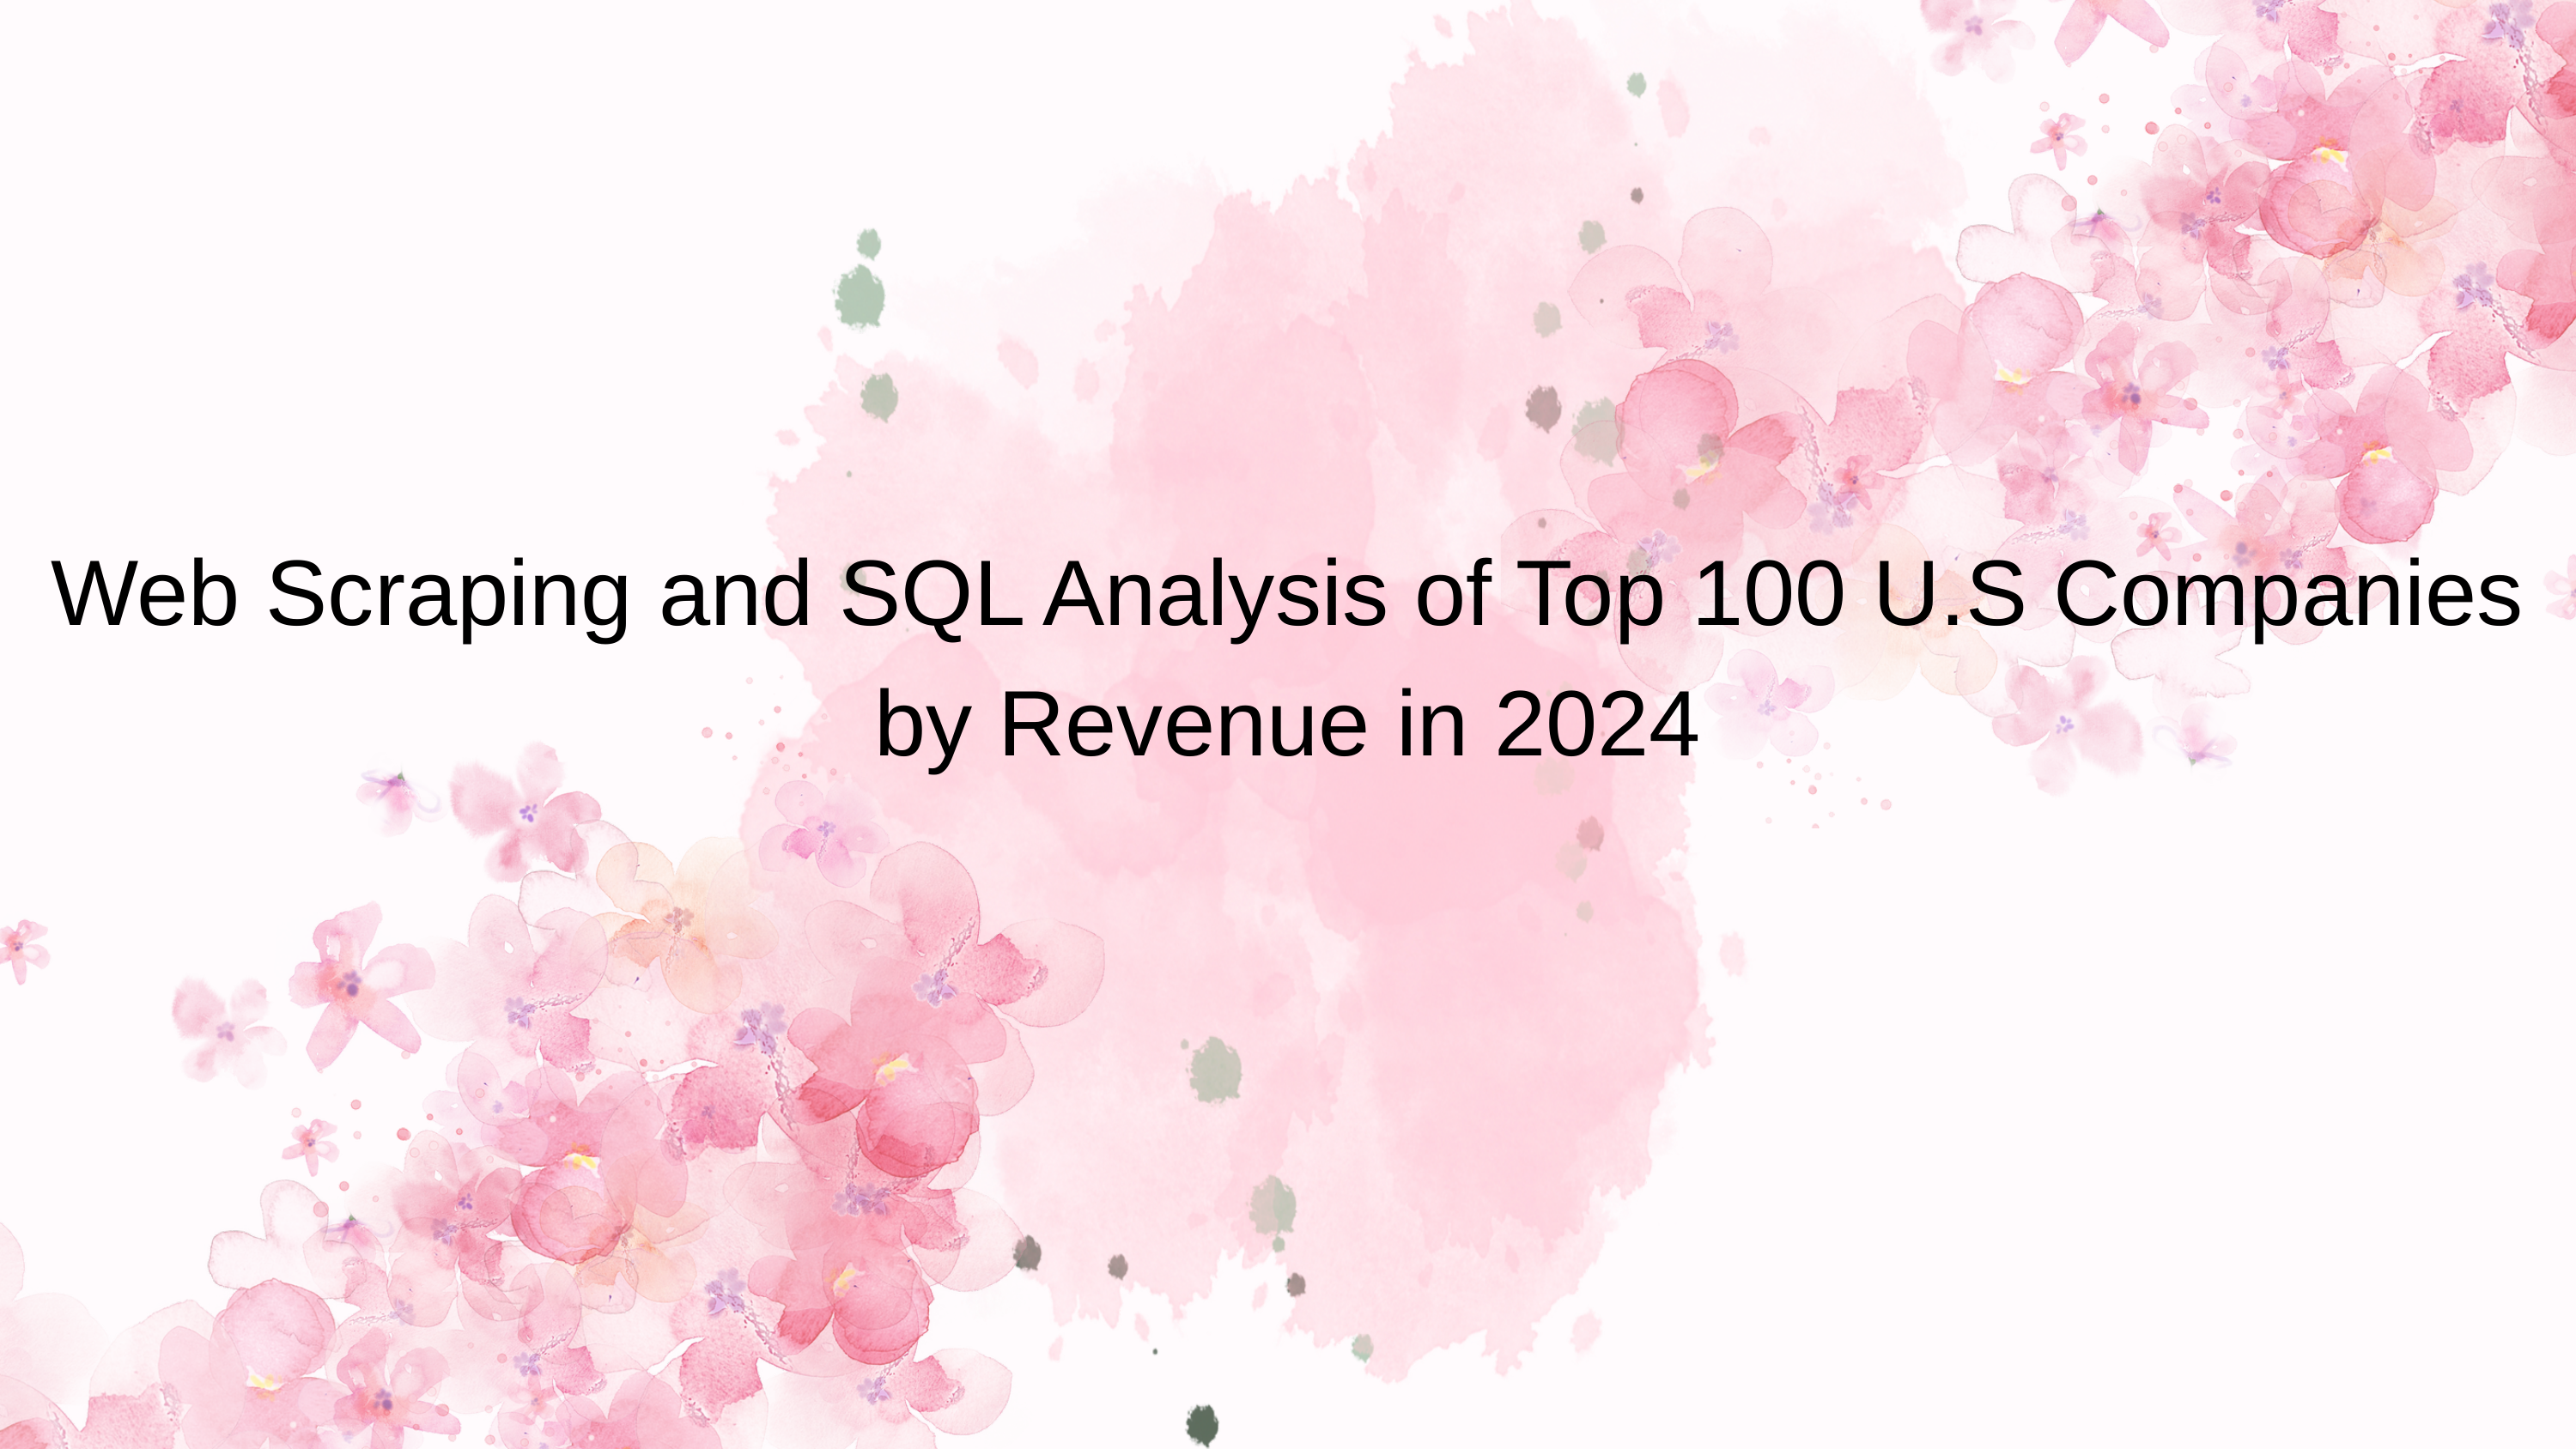

Web Scraping and SQL Analysis of Top 100 U.S Companies by Revenue in 2024